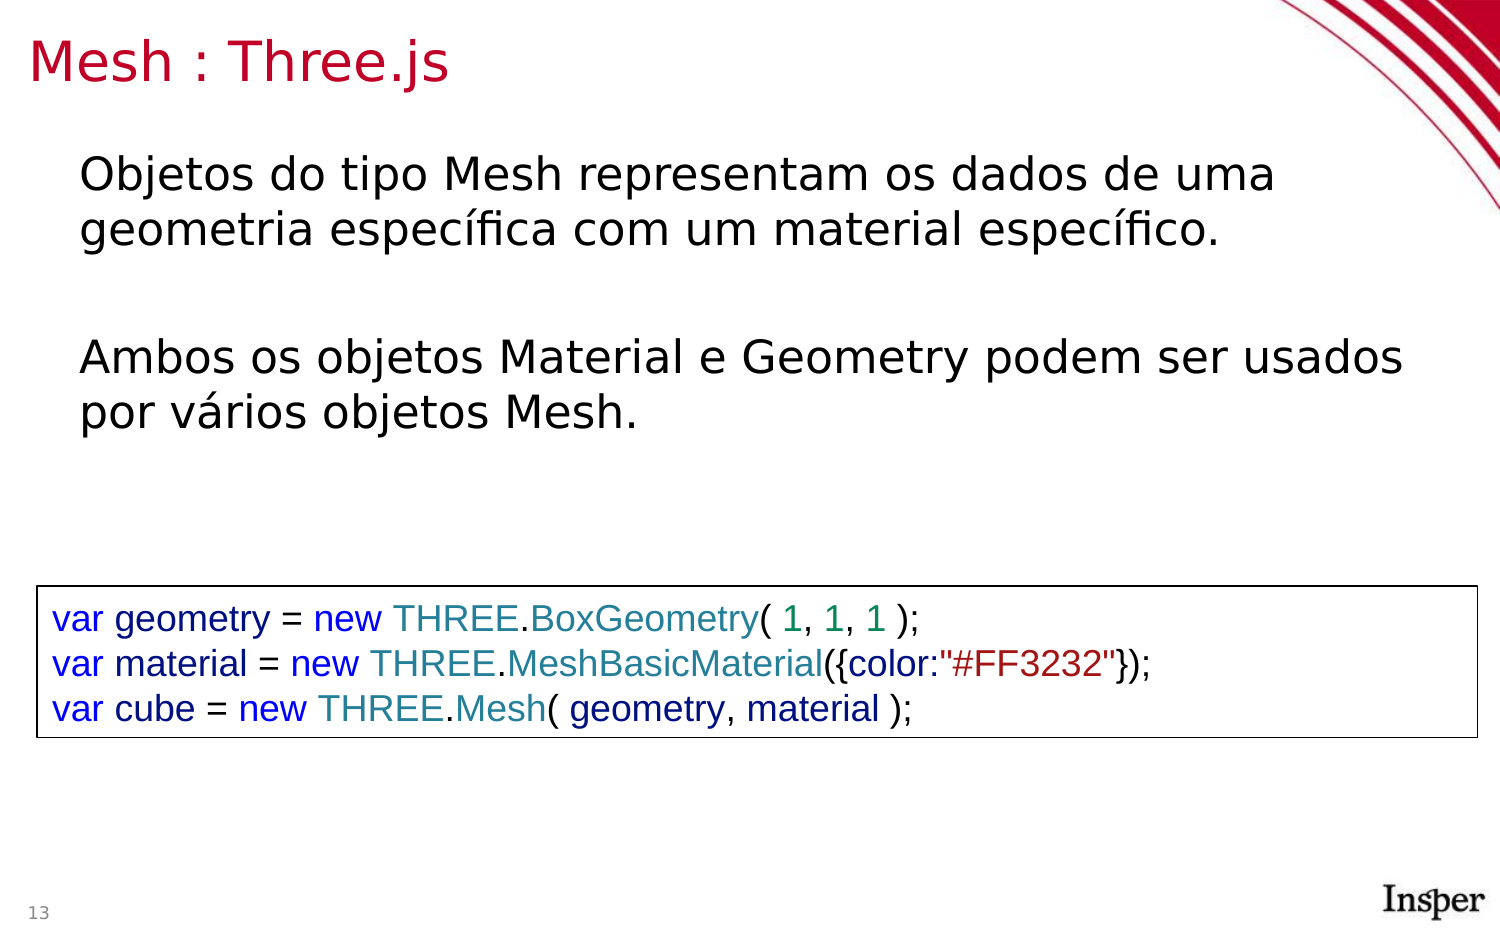

# Mesh : Three.js
Objetos do tipo Mesh representam os dados de uma geometria específica com um material específico.

Ambos os objetos Material e Geometry podem ser usados por vários objetos Mesh.
var geometry = new THREE.BoxGeometry( 1, 1, 1 );
var material = new THREE.MeshBasicMaterial({color:"#FF3232"});
var cube = new THREE.Mesh( geometry, material );
13